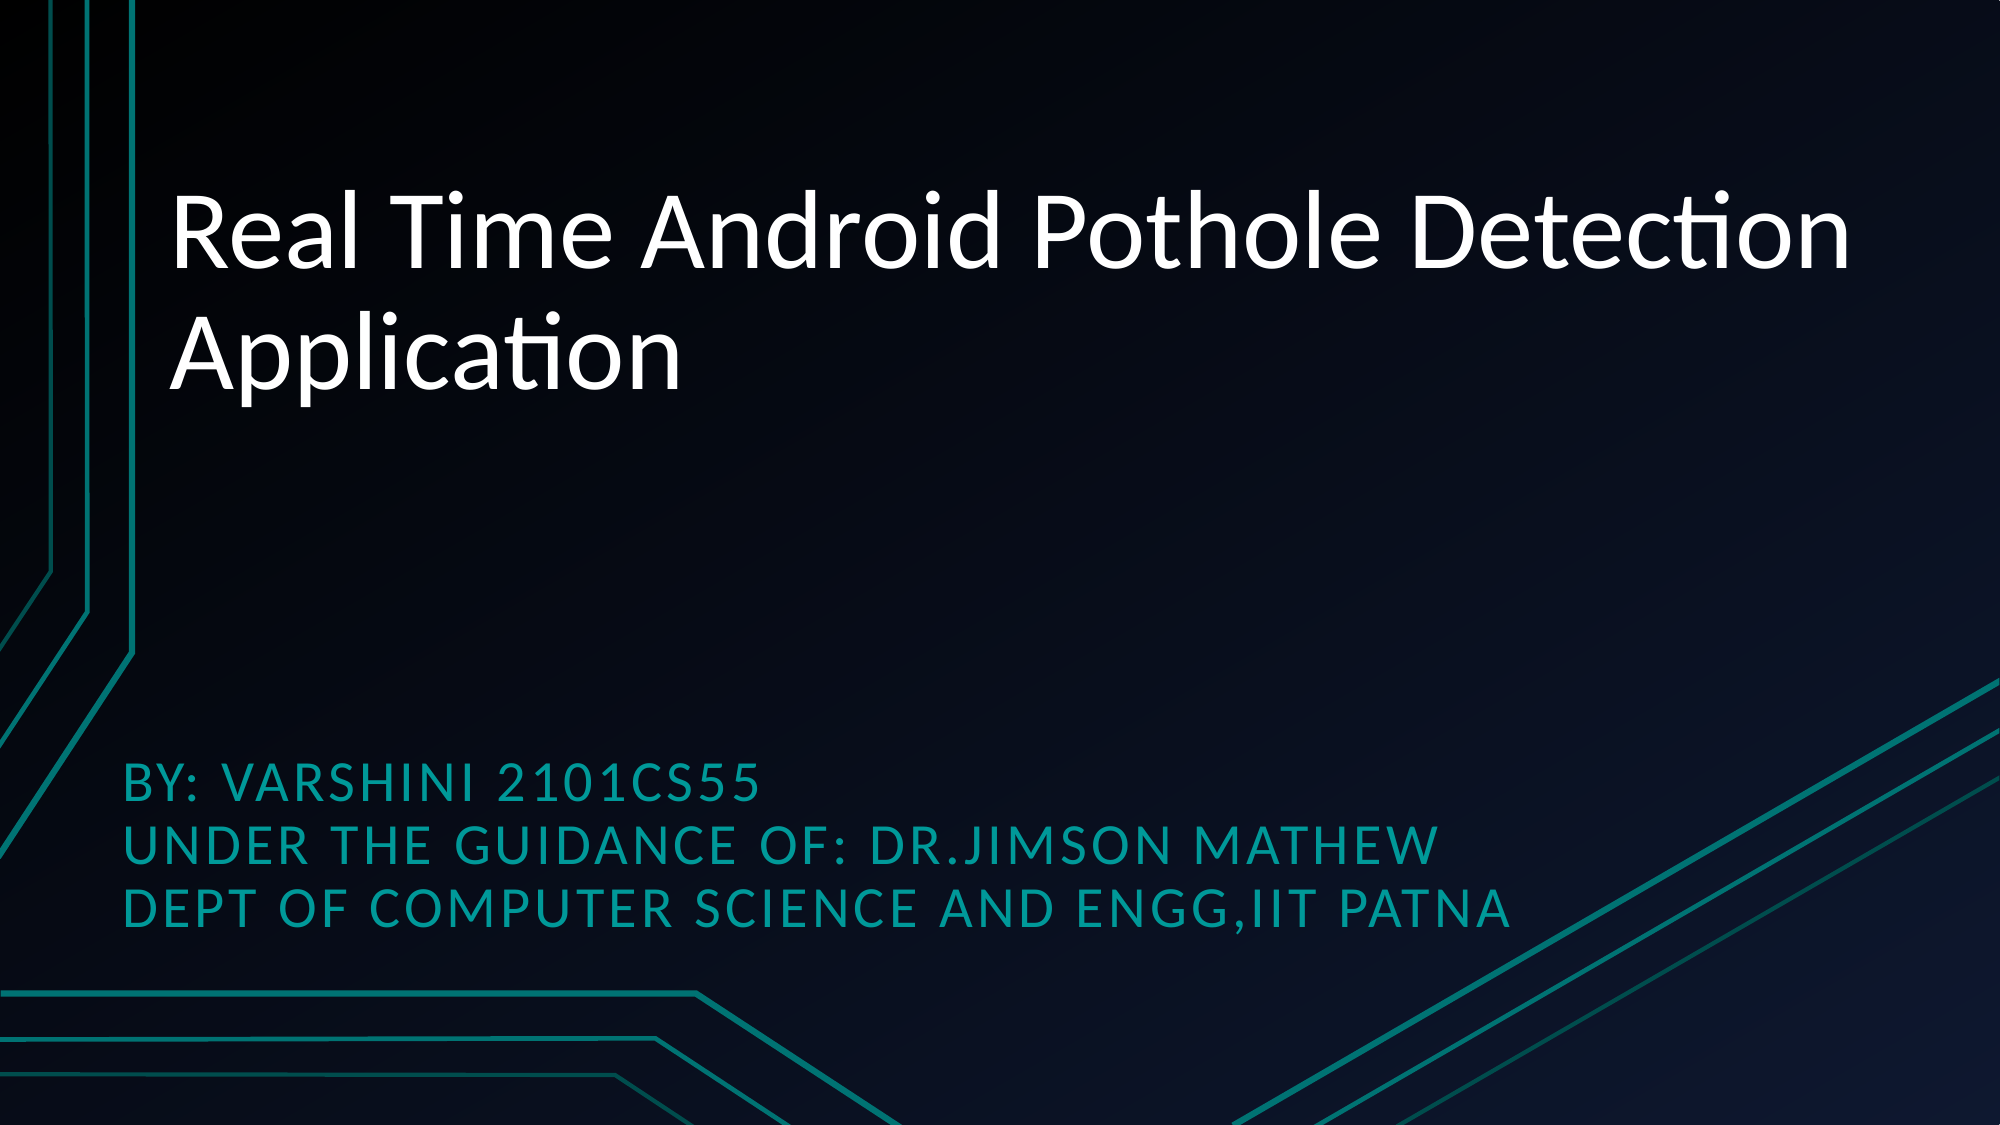

# Real Time Android Pothole Detection Application
By: VARSHINI 2101CS55
UNDER THE GUIDANCE OF: dr.jimson mathew
DEPT OF COMPUTER SCIENCE AND ENGG,IIT PATNa